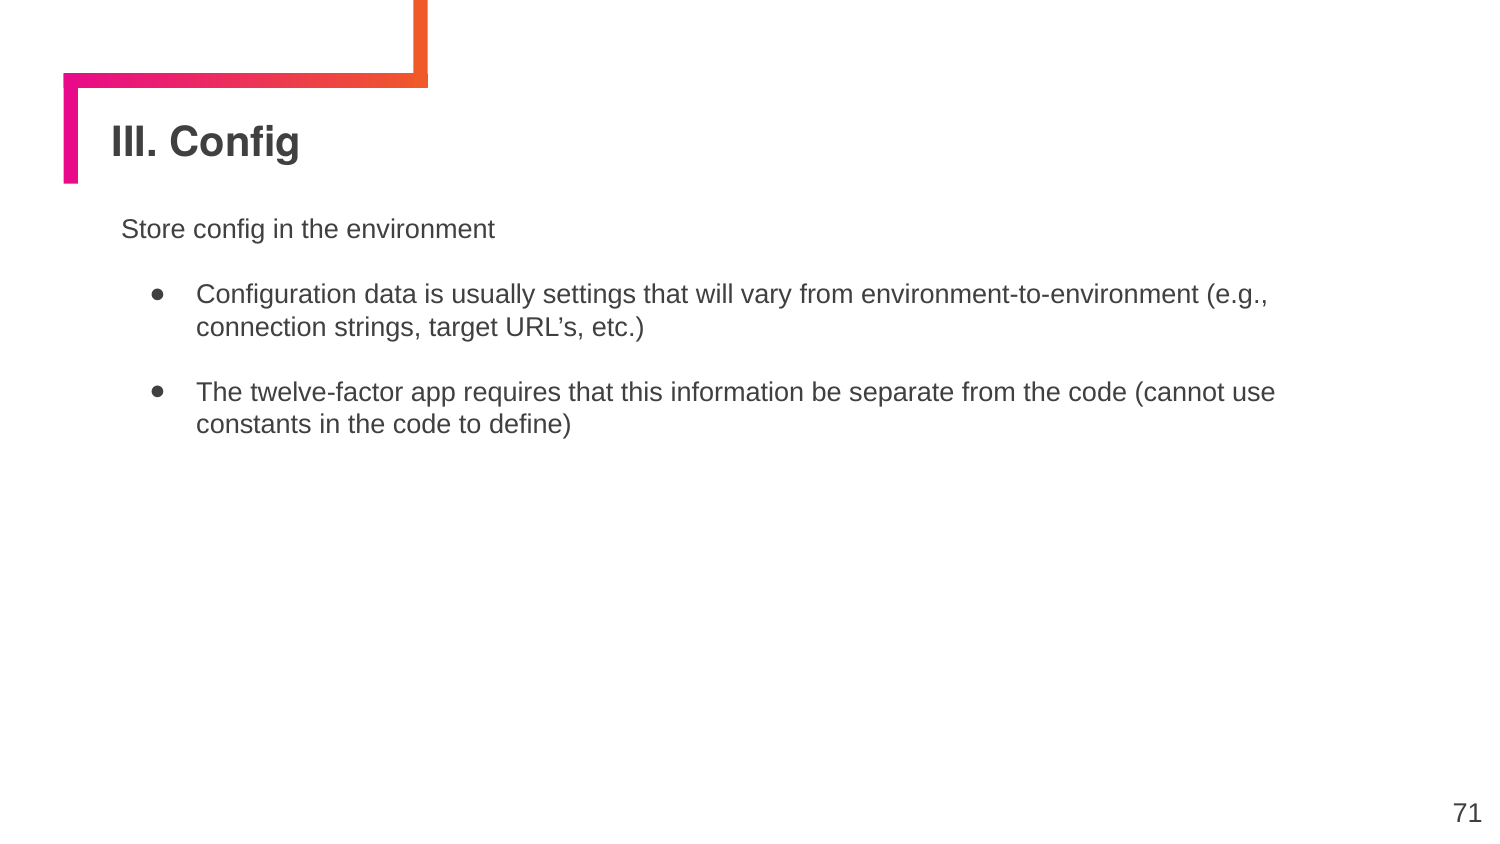

# III. Config
Store config in the environment

Configuration data is usually settings that will vary from environment-to-environment (e.g., connection strings, target URL’s, etc.)

The twelve-factor app requires that this information be separate from the code (cannot use constants in the code to define)

71